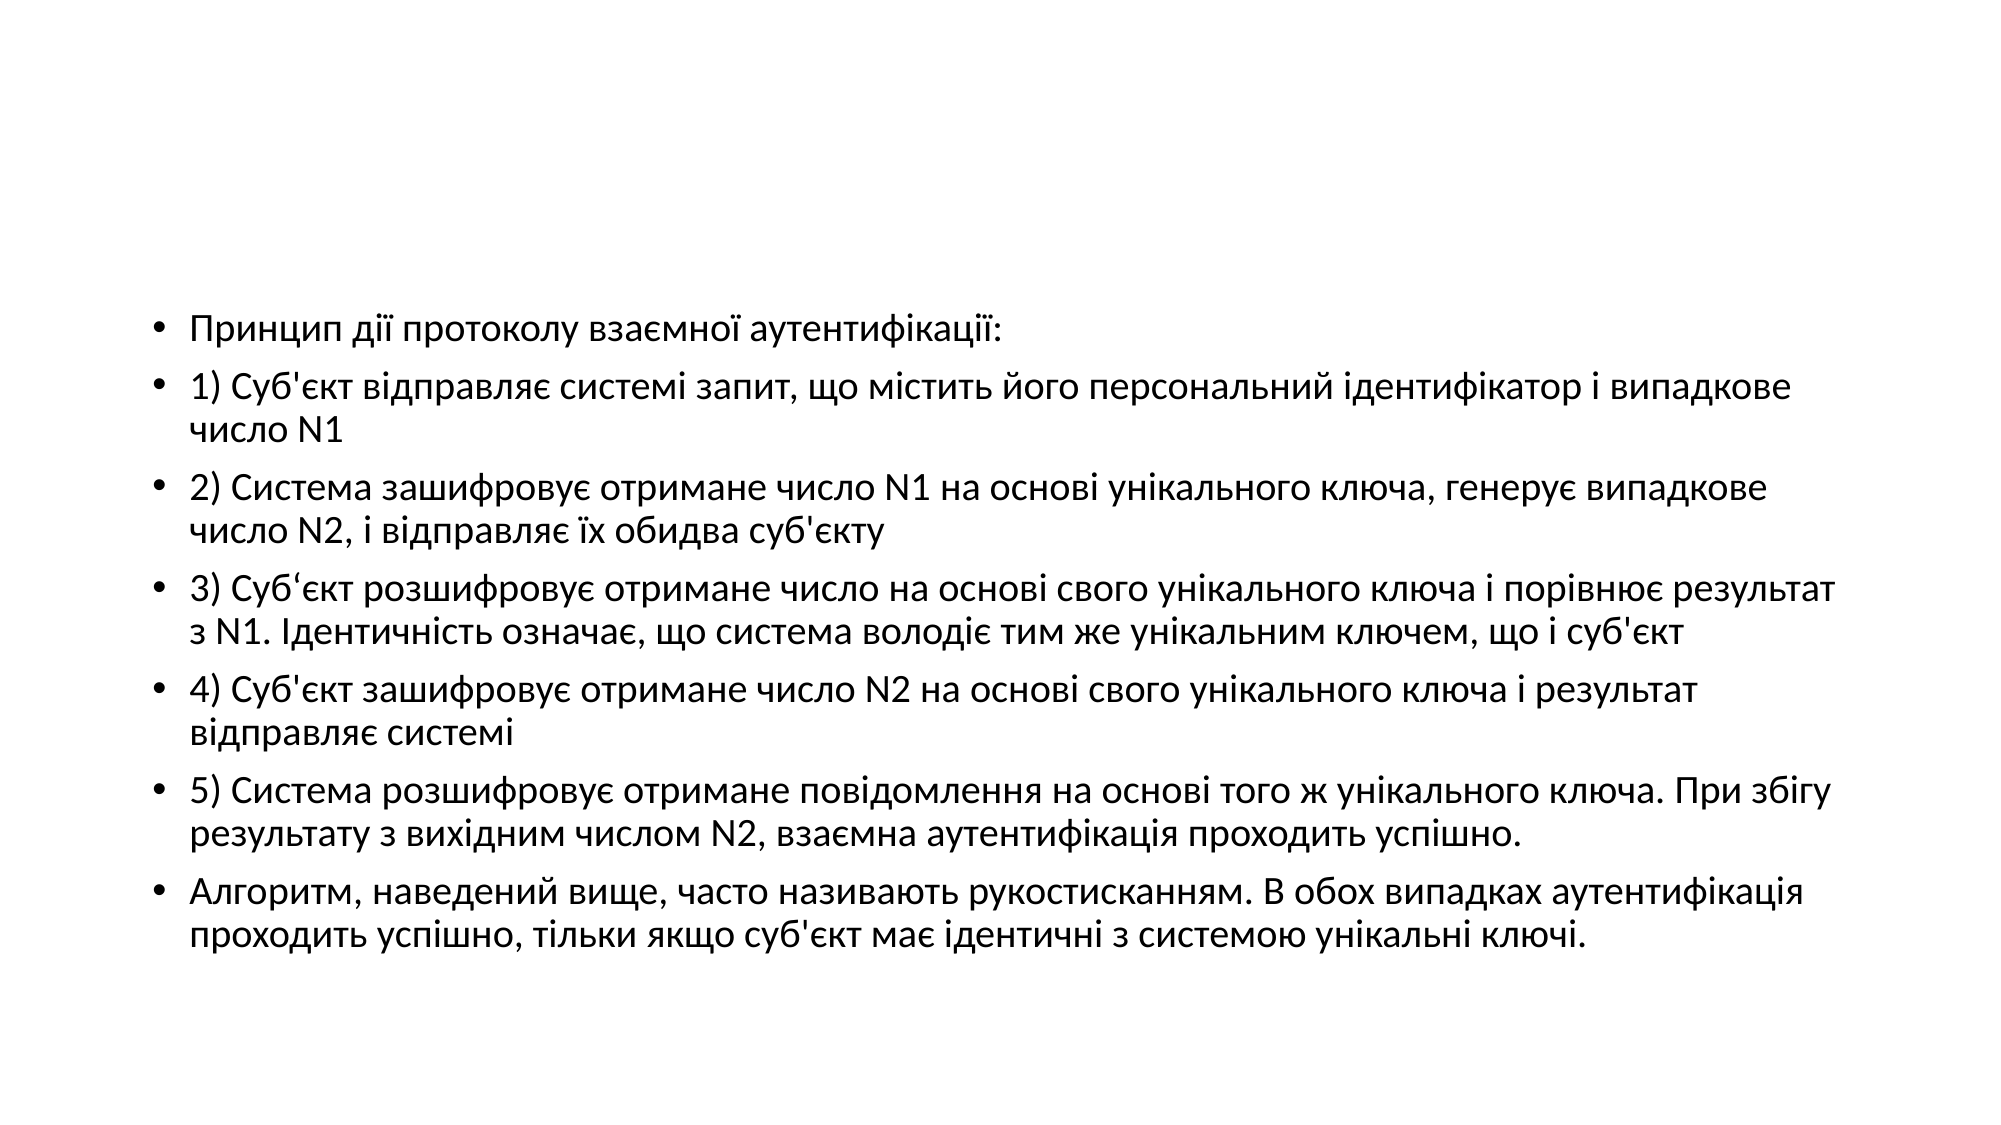

#
Принцип дії протоколу взаємної аутентифікації:
1) Суб'єкт відправляє системі запит, що містить його персональний ідентифікатор і випадкове число N1
2) Система зашифровує отримане число N1 на основі унікального ключа, генерує випадкове число N2, і відправляє їх обидва суб'єкту
3) Cуб‘єкт розшифровує отримане число на основі свого унікального ключа і порівнює результат з N1. Ідентичність означає, що система володіє тим же унікальним ключем, що і суб'єкт
4) Суб'єкт зашифровує отримане число N2 на основі свого унікального ключа і результат відправляє системі
5) Система розшифровує отримане повідомлення на основі того ж унікального ключа. При збігу результату з вихідним числом N2, взаємна аутентифікація проходить успішно.
Алгоритм, наведений вище, часто називають рукостисканням. В обох випадках аутентифікація проходить успішно, тільки якщо суб'єкт має ідентичні з системою унікальні ключі.